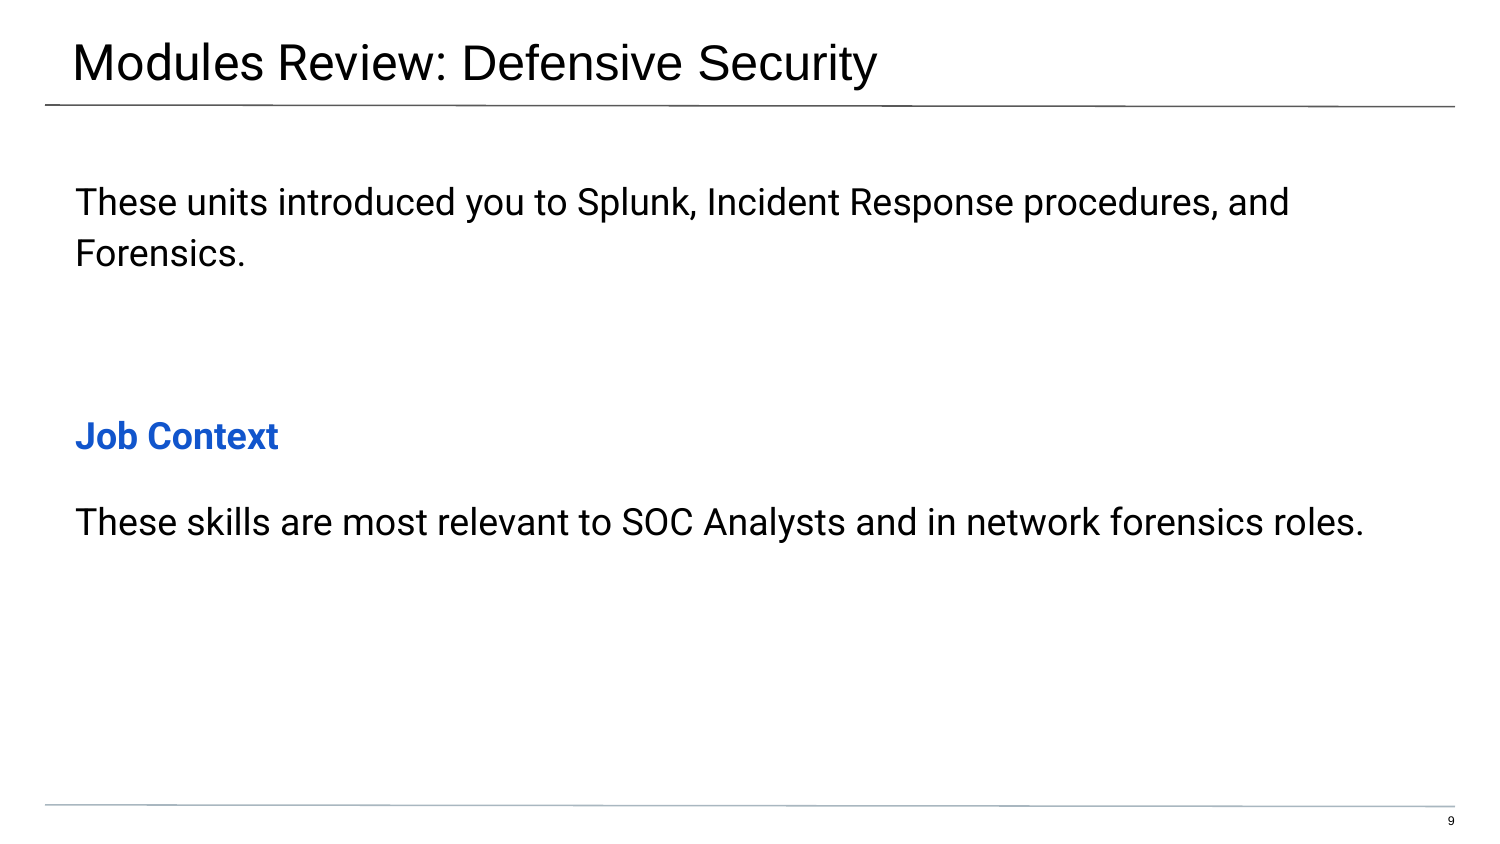

# Modules Review: Defensive Security

These units introduced you to Splunk, Incident Response procedures, and Forensics.

Job Context

These skills are most relevant to SOC Analysts and in network forensics roles.

9